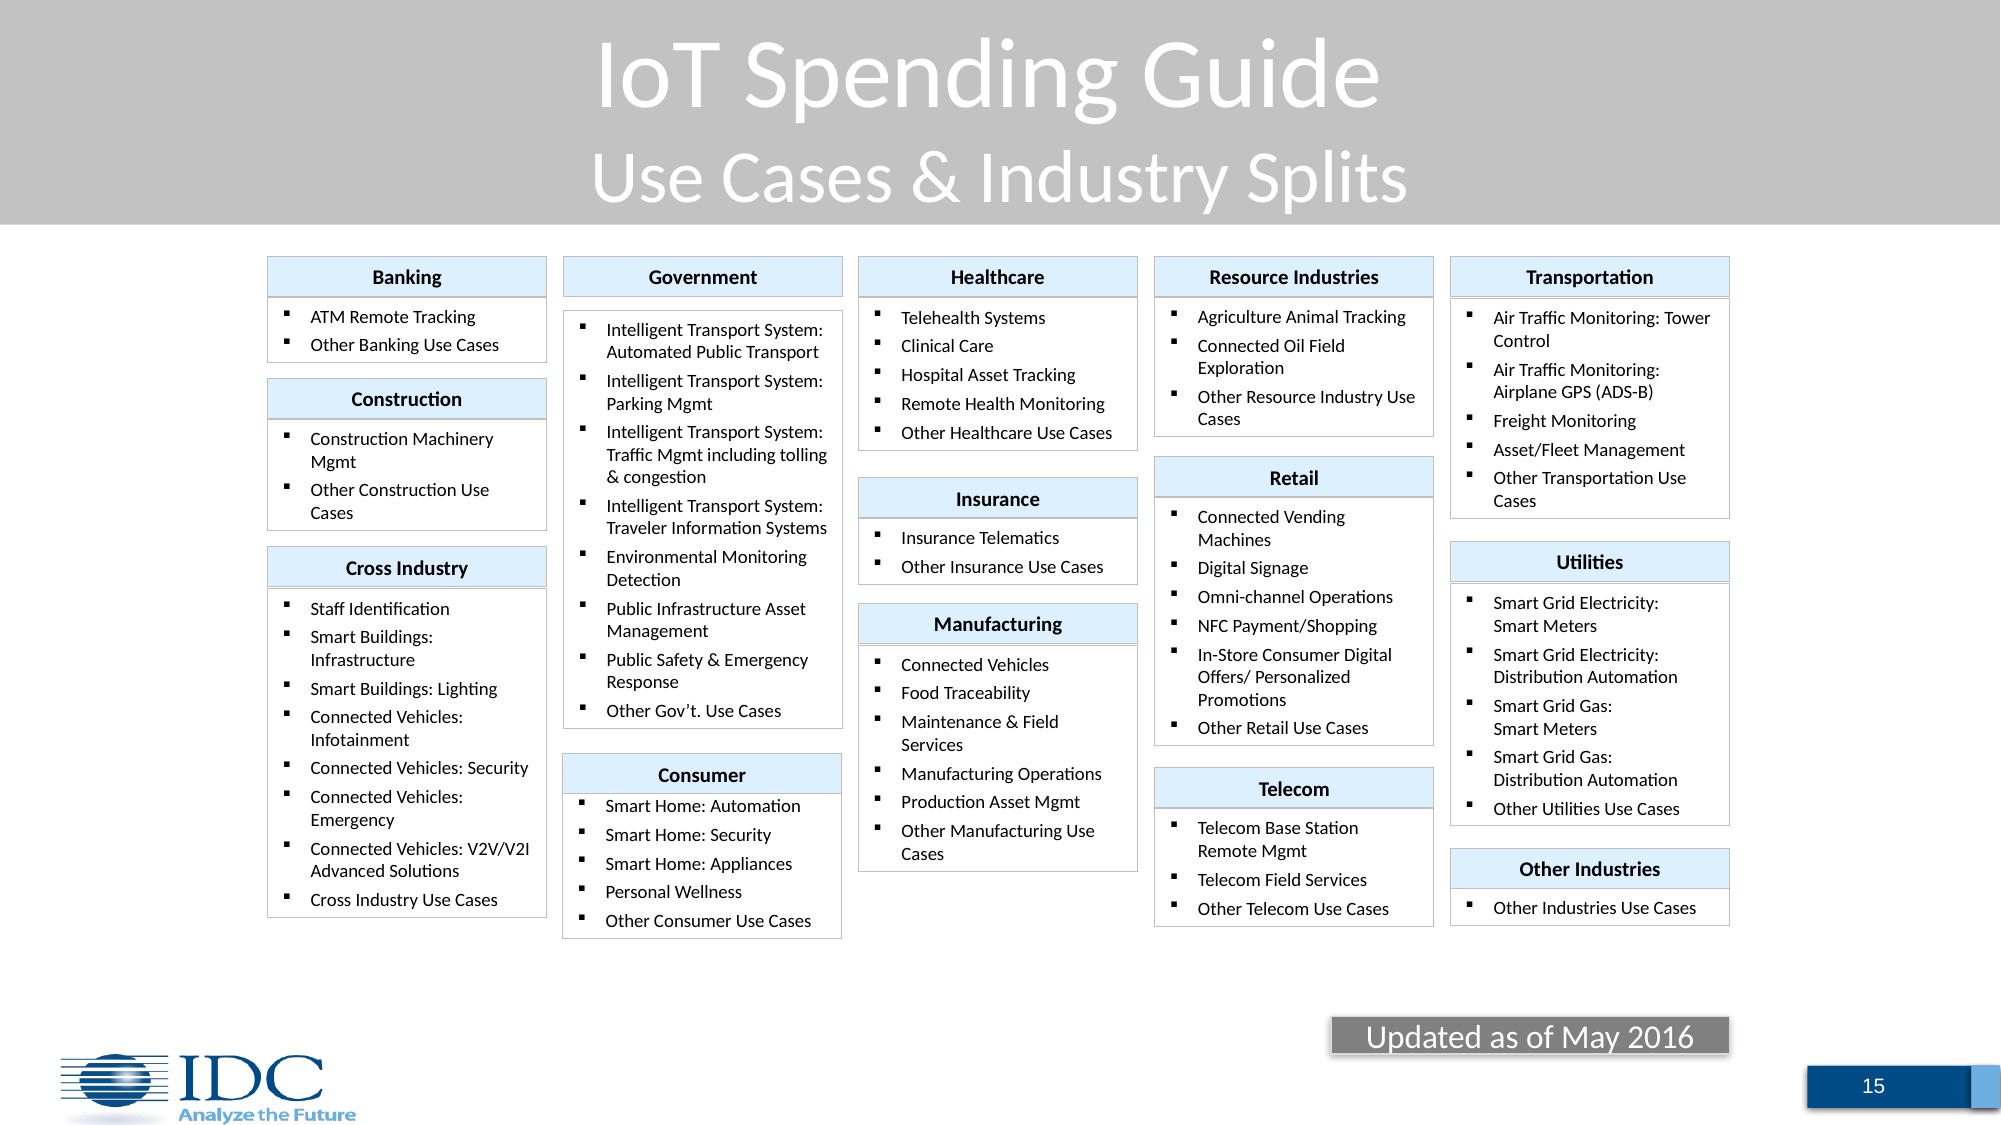

IoT Spending Guide
Use Cases & Industry Splits
Banking
Government
Healthcare
Resource Industries
Transportation
Agriculture Animal Tracking
Connected Oil Field Exploration
Other Resource Industry Use Cases
ATM Remote Tracking
Other Banking Use Cases
Intelligent Transport System: Automated Public Transport
Intelligent Transport System: Parking Mgmt
Intelligent Transport System: Traffic Mgmt including tolling & congestion
Intelligent Transport System: Traveler Information Systems
Environmental Monitoring Detection
Public Infrastructure Asset Management
Public Safety & Emergency Response
Other Gov’t. Use Cases
Telehealth Systems
Clinical Care
Hospital Asset Tracking
Remote Health Monitoring
Other Healthcare Use Cases
Air Traffic Monitoring: Tower Control
Air Traffic Monitoring: Airplane GPS (ADS-B)
Freight Monitoring
Asset/Fleet Management
Other Transportation Use Cases
Construction
Construction Machinery Mgmt
Other Construction Use Cases
Retail
Insurance
Connected Vending Machines
Digital Signage
Omni-channel Operations
NFC Payment/Shopping
In-Store Consumer Digital Offers/ Personalized Promotions
Other Retail Use Cases
Insurance Telematics
Other Insurance Use Cases
Utilities
Cross Industry
Smart Grid Electricity:
Smart Meters
Smart Grid Electricity: Distribution Automation
Smart Grid Gas:
Smart Meters
Smart Grid Gas:
Distribution Automation
Other Utilities Use Cases
Staff Identification
Smart Buildings: Infrastructure
Smart Buildings: Lighting
Connected Vehicles: Infotainment
Connected Vehicles: Security
Connected Vehicles: Emergency
Connected Vehicles: V2V/V2I Advanced Solutions
Cross Industry Use Cases
Manufacturing
Connected Vehicles
Food Traceability
Maintenance & Field Services
Manufacturing Operations
Production Asset Mgmt
Other Manufacturing Use Cases
Consumer
Telecom
Smart Home: Automation
Smart Home: Security
Smart Home: Appliances
Personal Wellness
Other Consumer Use Cases
Telecom Base Station Remote Mgmt
Telecom Field Services
Other Telecom Use Cases
Other Industries
Other Industries Use Cases
Updated as of May 2016
15